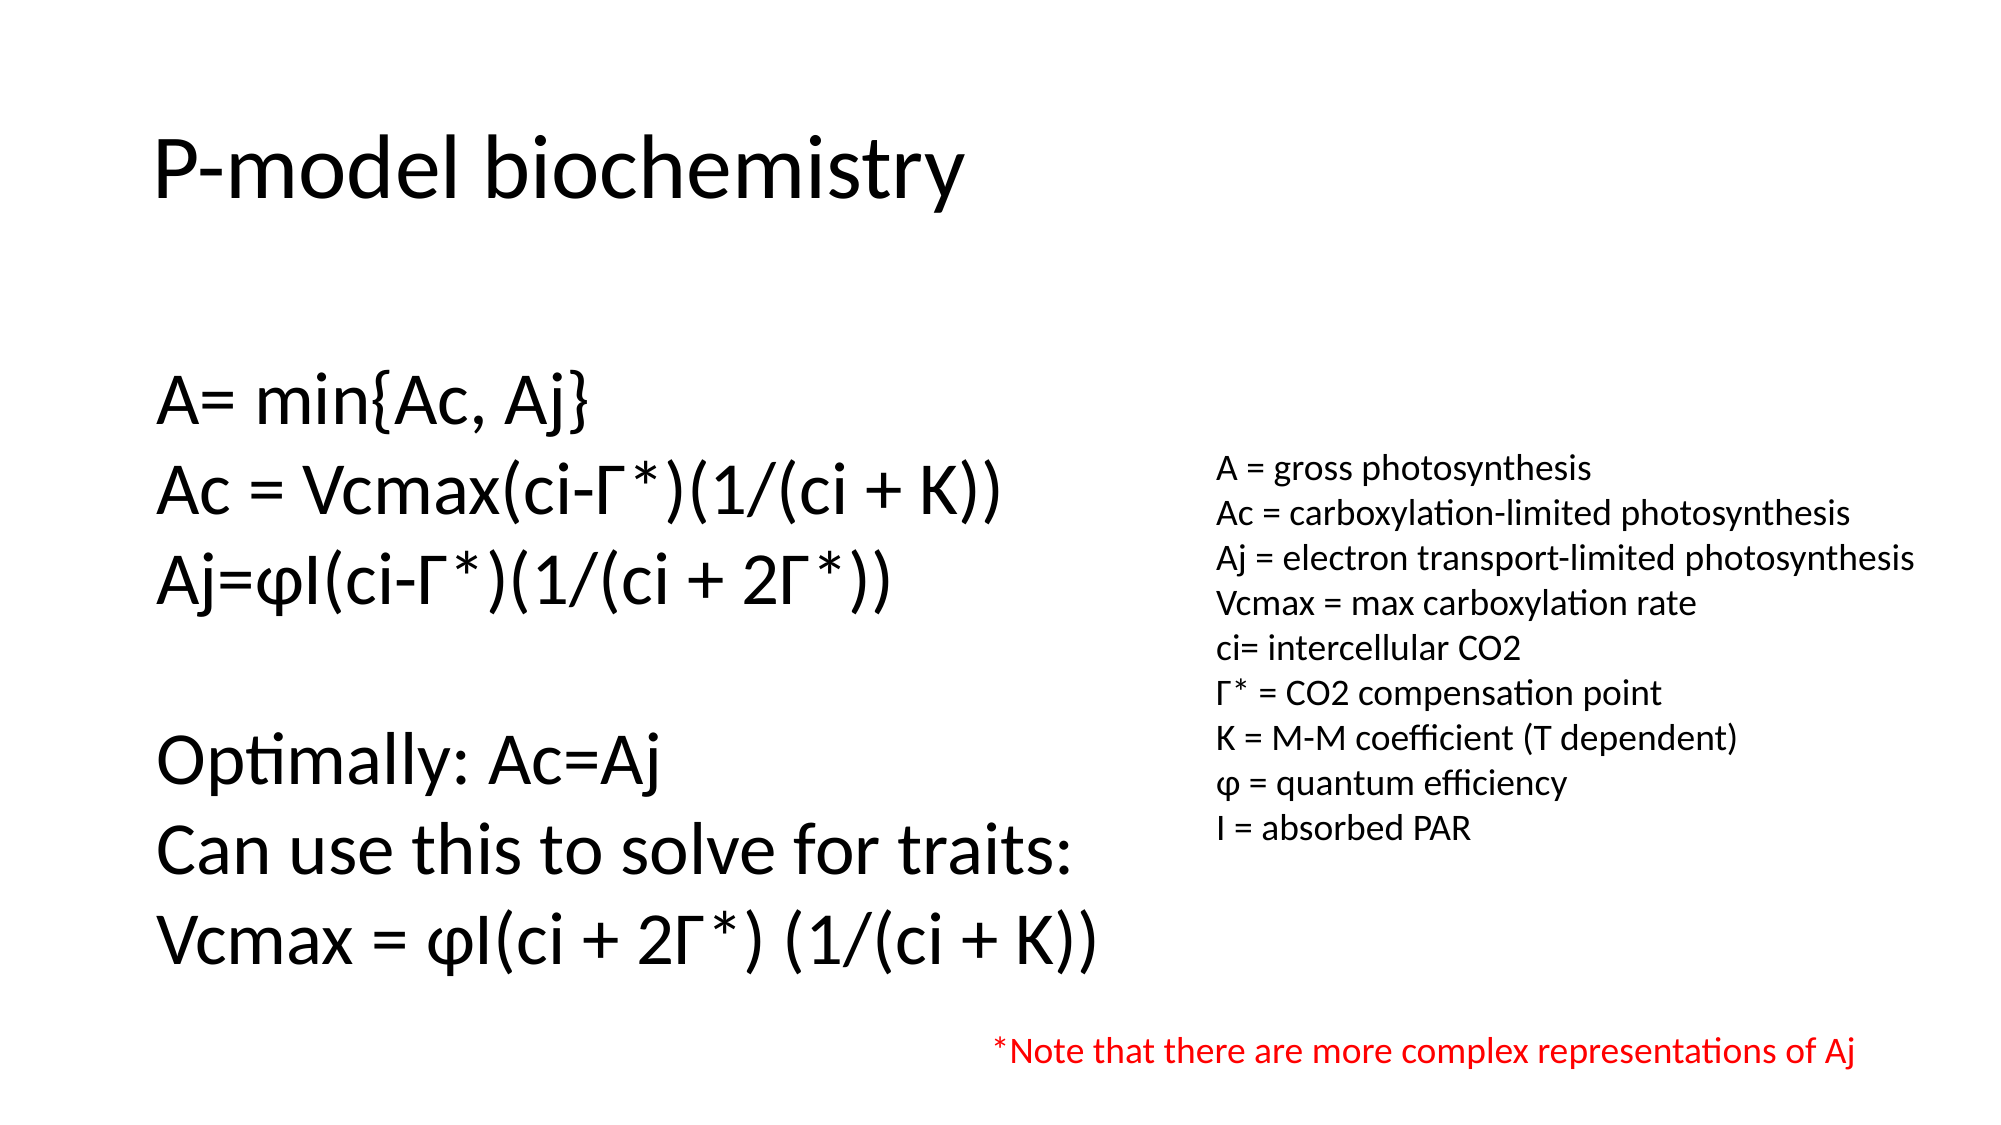

# P-model biochemistry
A= min{Ac, Aj}
Ac = Vcmax(ci-Γ*)(1/(ci + K))
Aj=φI(ci-Γ*)(1/(ci + 2Γ*))

Optimally: Ac=Aj
Can use this to solve for traits:
Vcmax = φI(ci + 2Γ*) (1/(ci + K))
A = gross photosynthesis
Ac = carboxylation-limited photosynthesis
Aj = electron transport-limited photosynthesis
Vcmax = max carboxylation rate
ci= intercellular CO2
Γ* = CO2 compensation point
K = M-M coefficient (T dependent)
φ = quantum efficiency
I = absorbed PAR
*Note that there are more complex representations of Aj